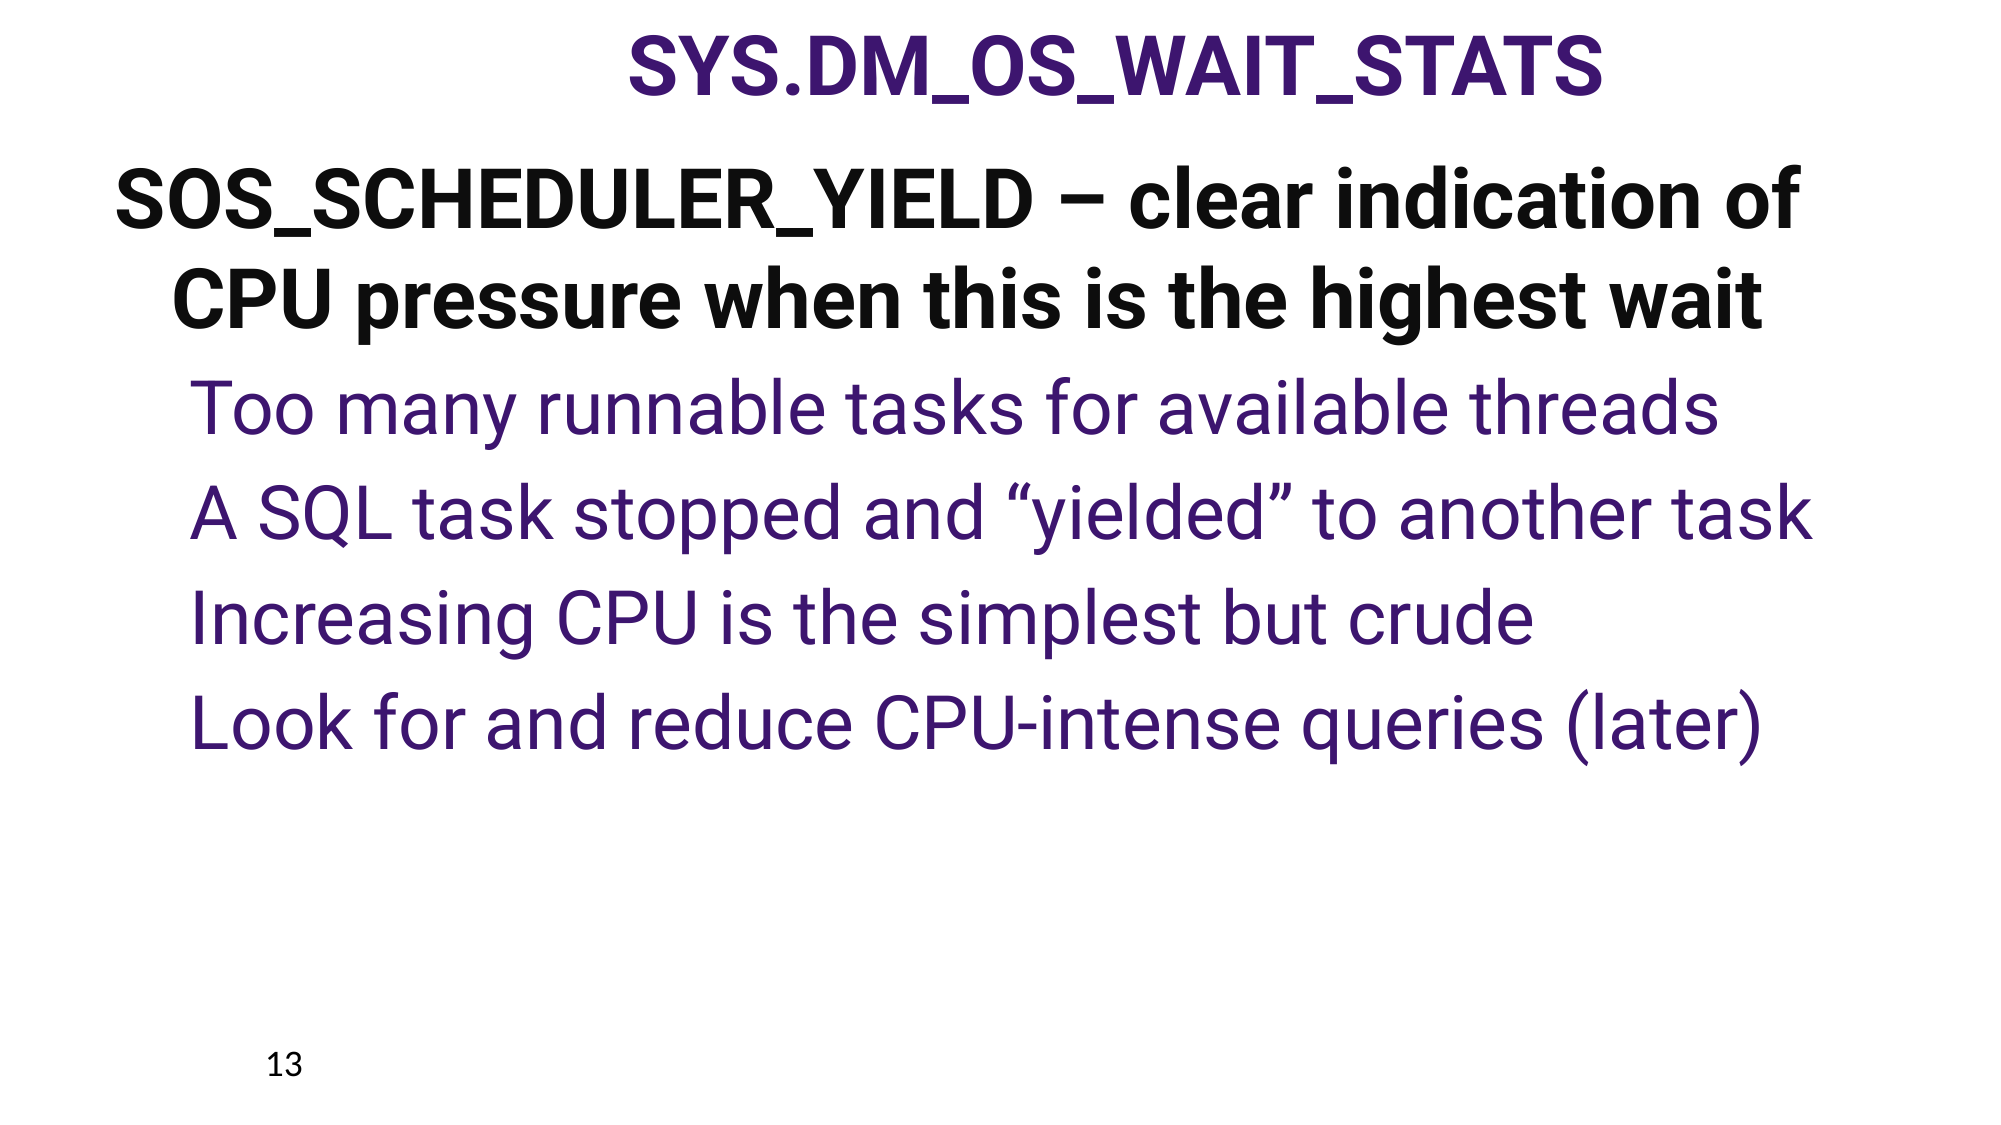

# sys.dm_os_wait_stats
SOS_SCHEDULER_YIELD – clear indication of CPU pressure when this is the highest wait
Too many runnable tasks for available threads
A SQL task stopped and “yielded” to another task
Increasing CPU is the simplest but crude
Look for and reduce CPU-intense queries (later)

13